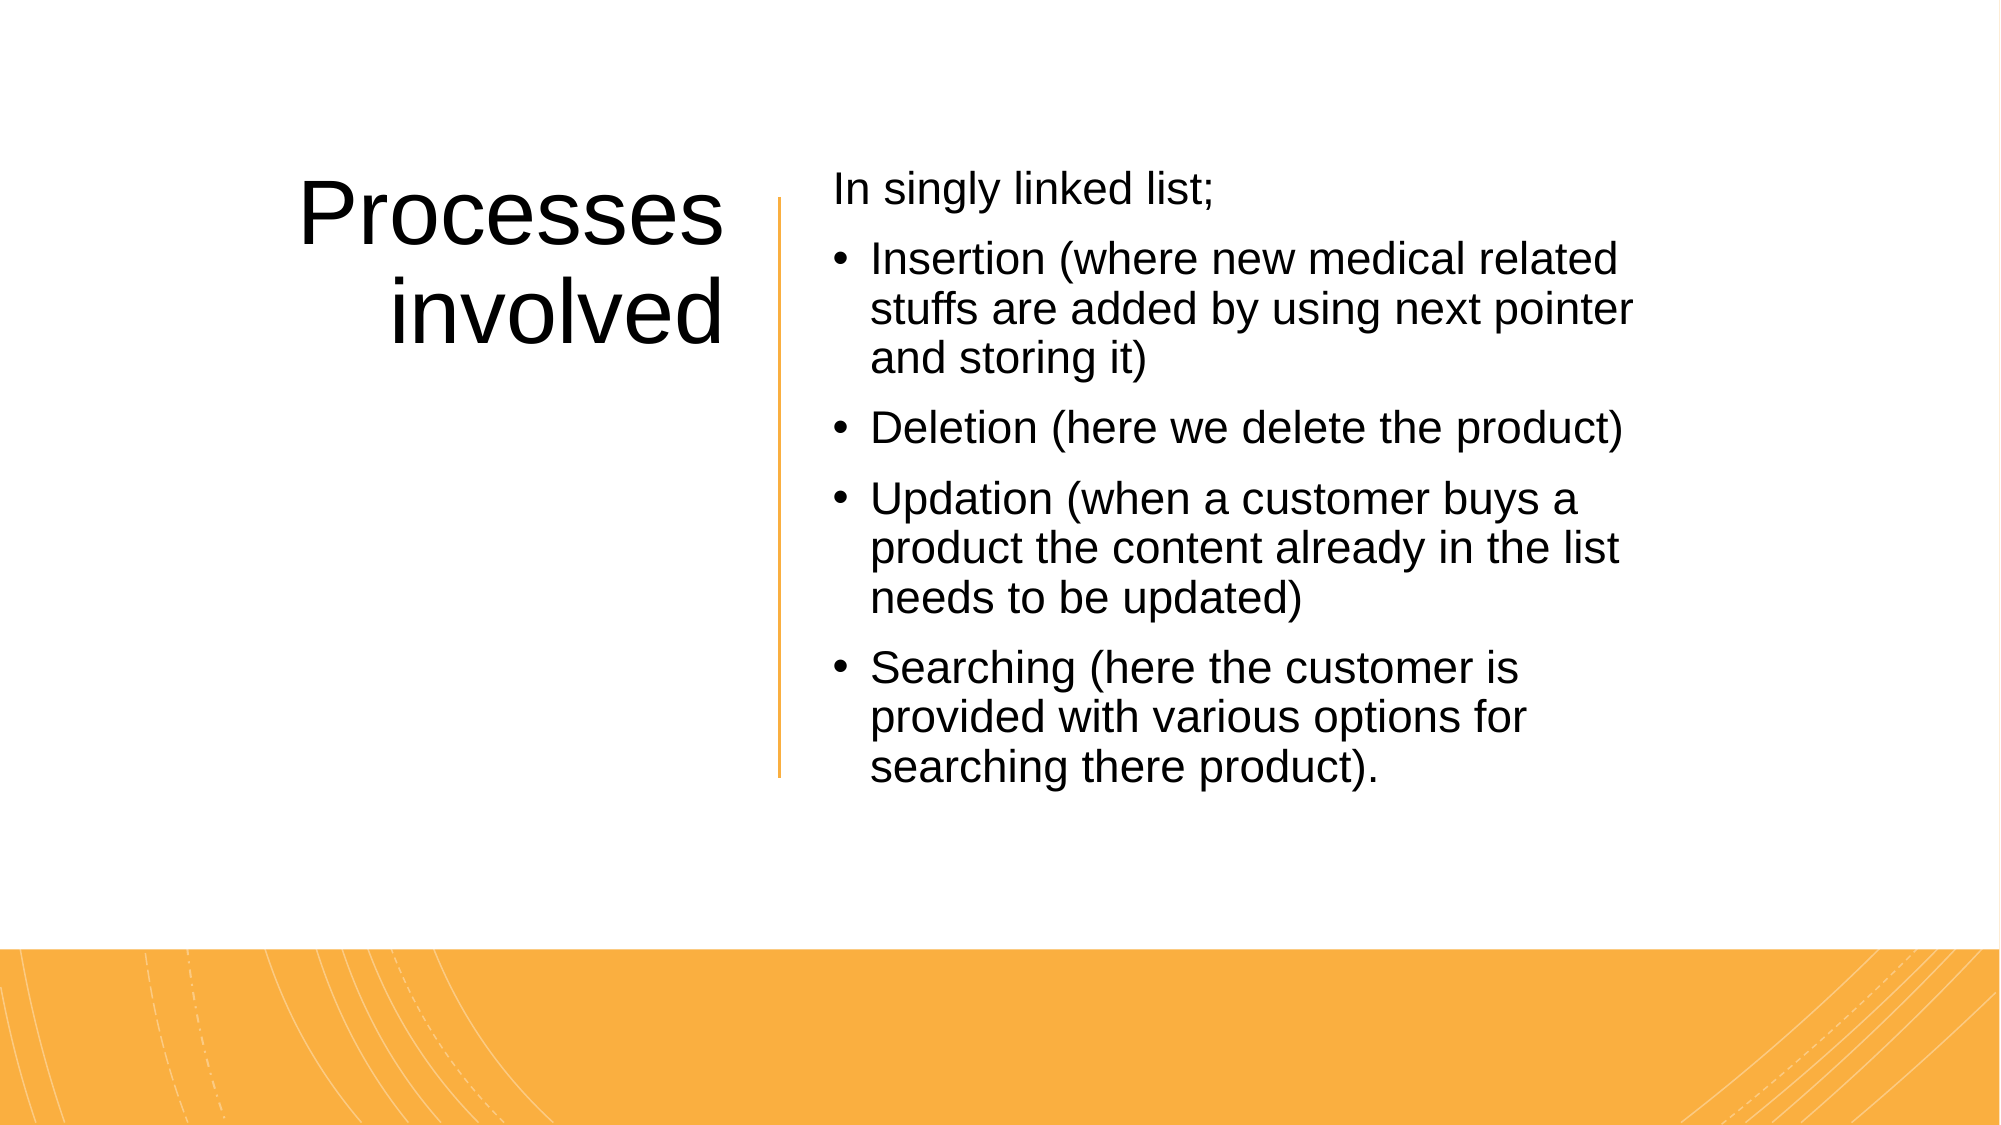

# Processes involved
In singly linked list;
Insertion (where new medical related stuffs are added by using next pointer and storing it)
Deletion (here we delete the product)
Updation (when a customer buys a product the content already in the list needs to be updated)
Searching (here the customer is provided with various options for searching there product).